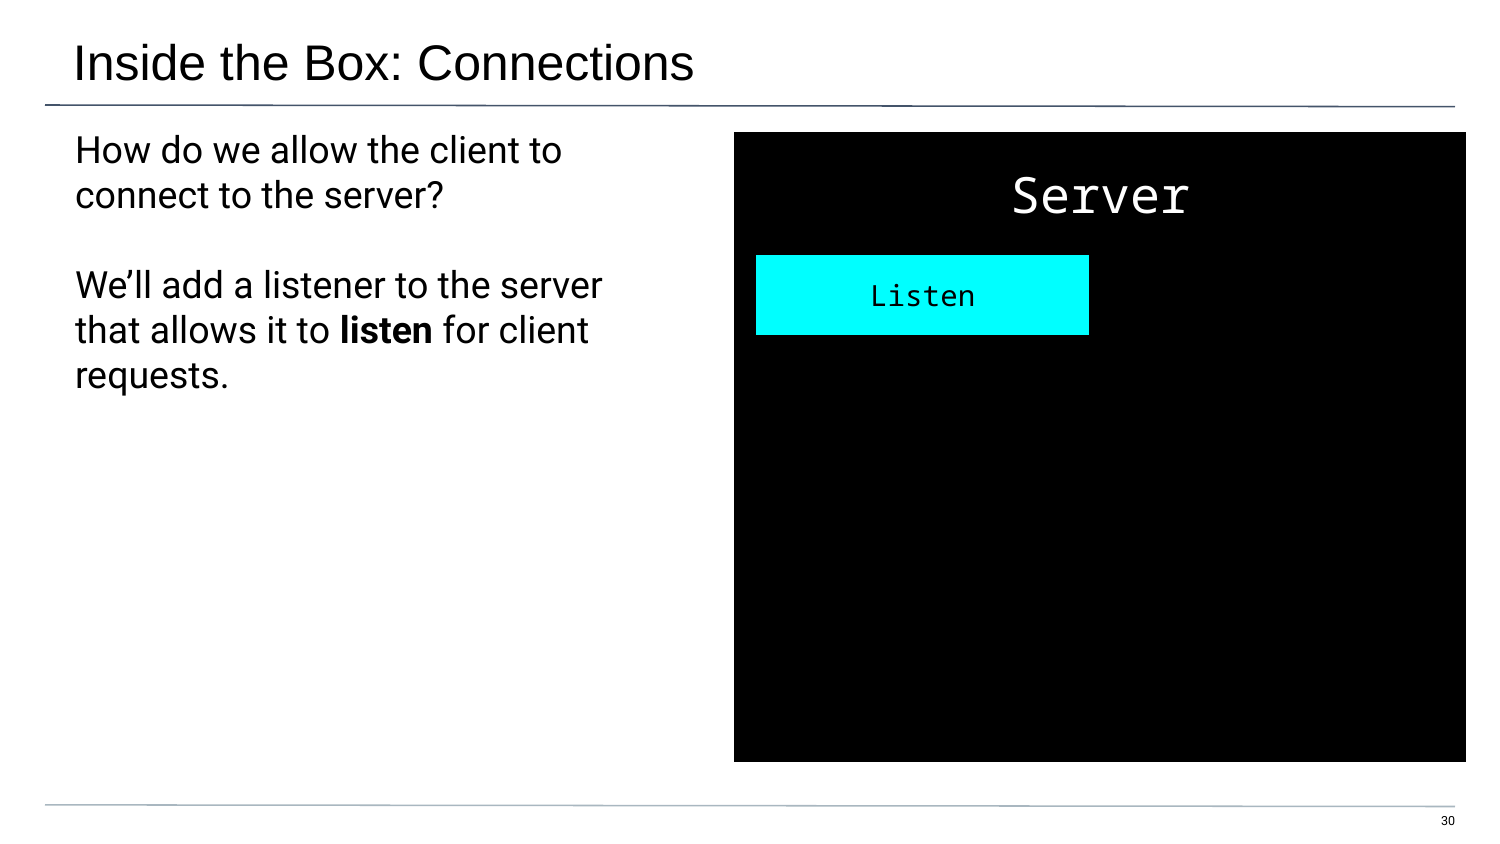

# Inside the Box: Connections
How do we allow the client to connect to the server?

We’ll add a listener to the server that allows it to listen for client requests.
| Server |  |
| --- | --- |
| Listen |  |
|  |  |
|  |  |
|  |  |
|  |  |